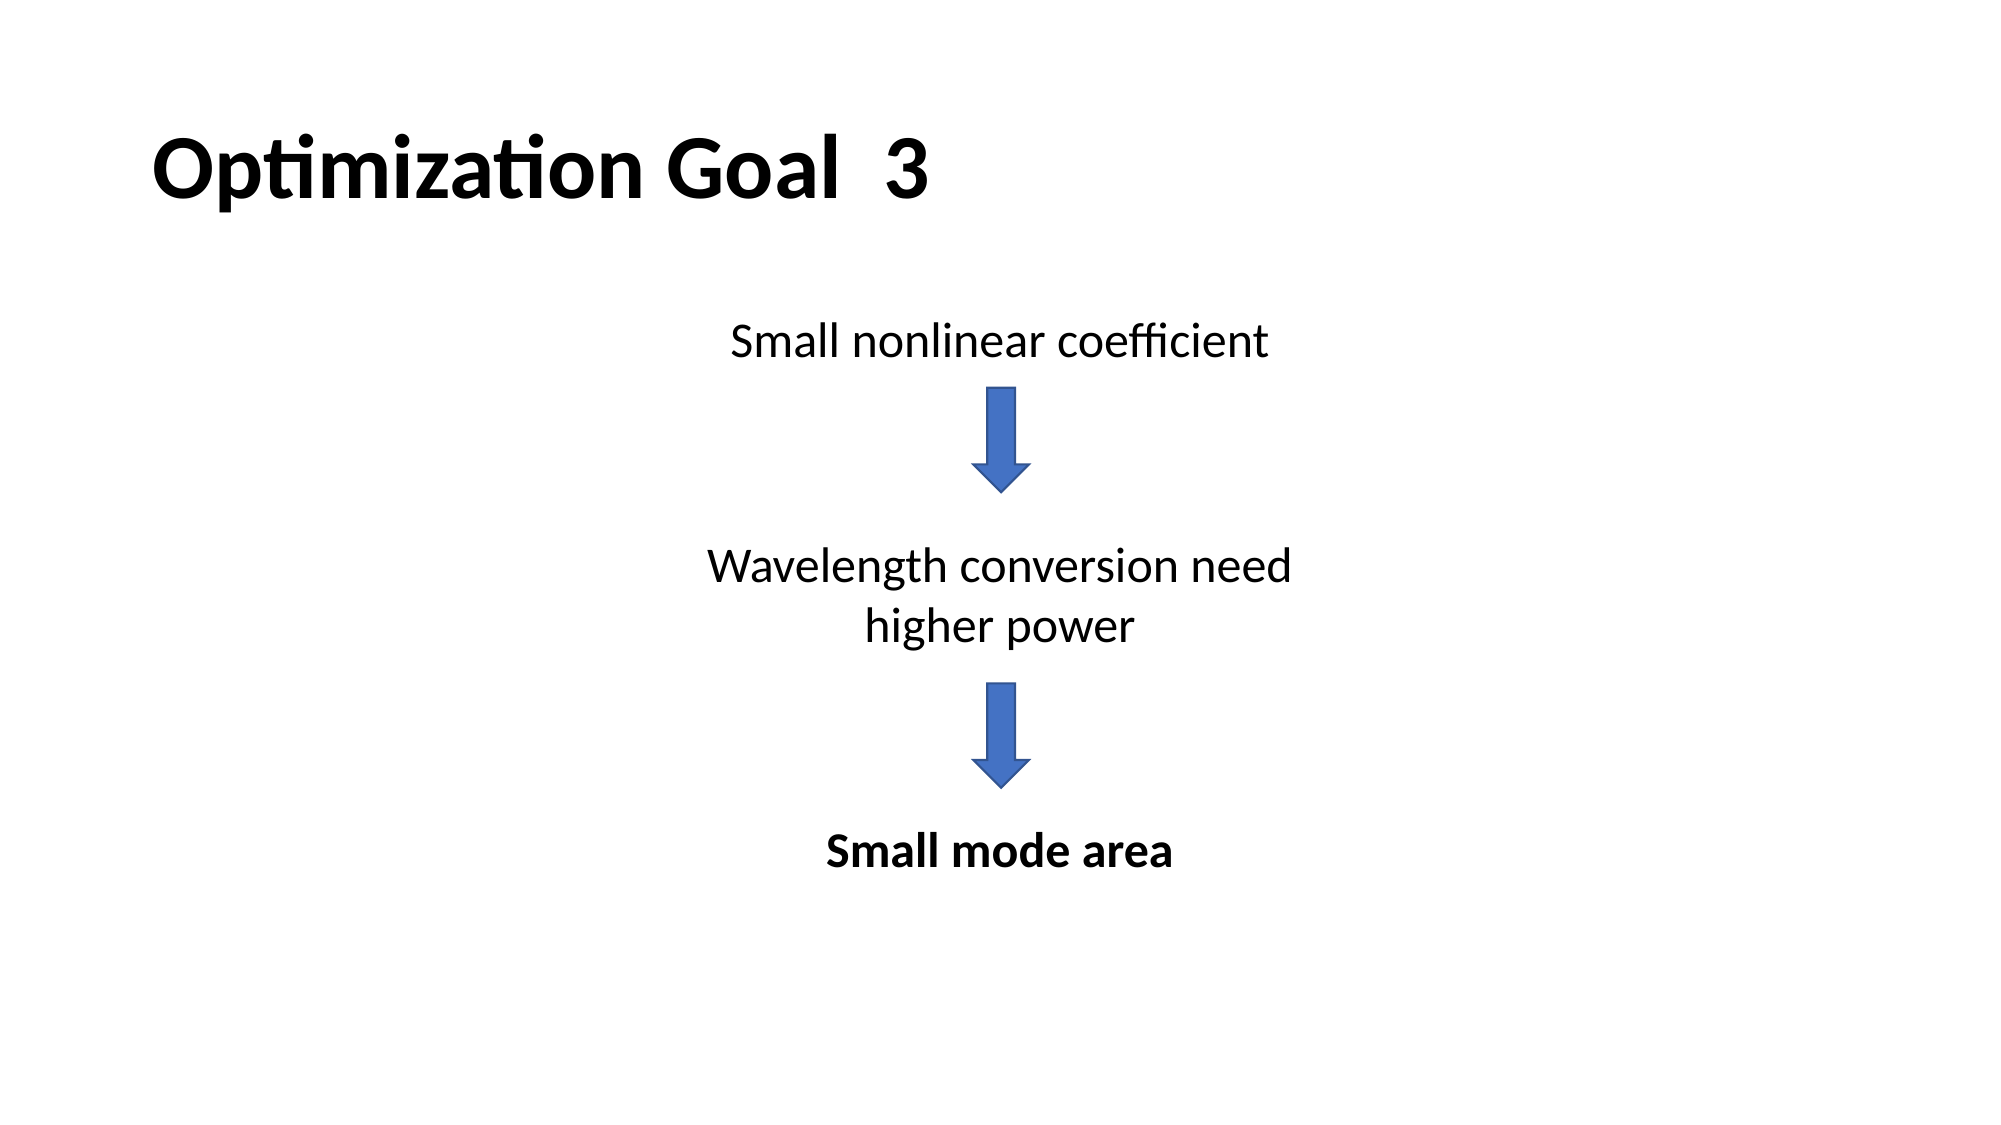

# Optimization Goal  3
Small nonlinear coefficient

Wavelength conversion need higher power

Small mode area